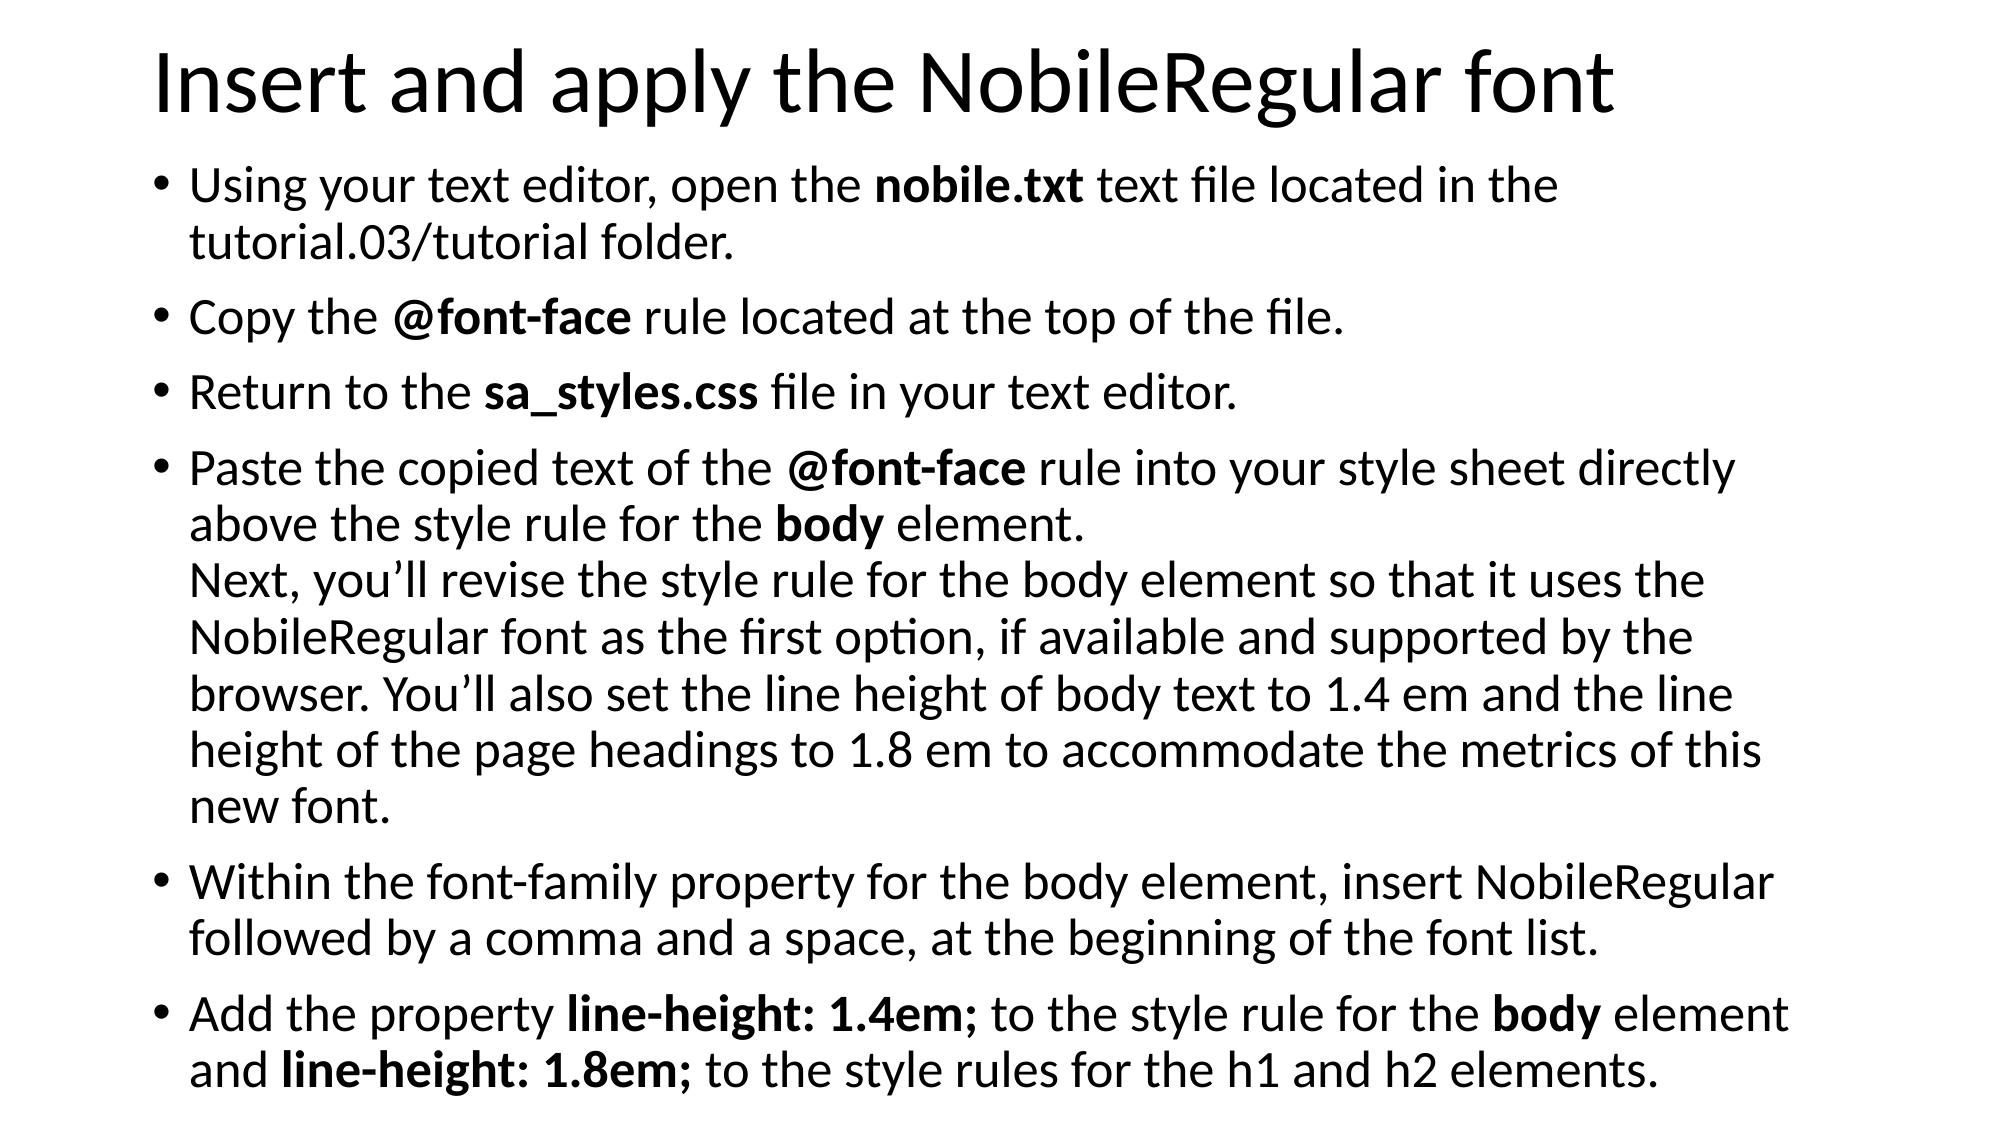

# Insert and apply the NobileRegular font
Using your text editor, open the nobile.txt text file located in the tutorial.03/tutorial folder.
Copy the @font-face rule located at the top of the file.
Return to the sa_styles.css file in your text editor.
Paste the copied text of the @font-face rule into your style sheet directly above the style rule for the body element.
Next, you’ll revise the style rule for the body element so that it uses the NobileRegular font as the first option, if available and supported by the browser. You’ll also set the line height of body text to 1.4 em and the line height of the page headings to 1.8 em to accommodate the metrics of this new font.
Within the font-family property for the body element, insert NobileRegular followed by a comma and a space, at the beginning of the font list.
Add the property line-height: 1.4em; to the style rule for the body element and line-height: 1.8em; to the style rules for the h1 and h2 elements.